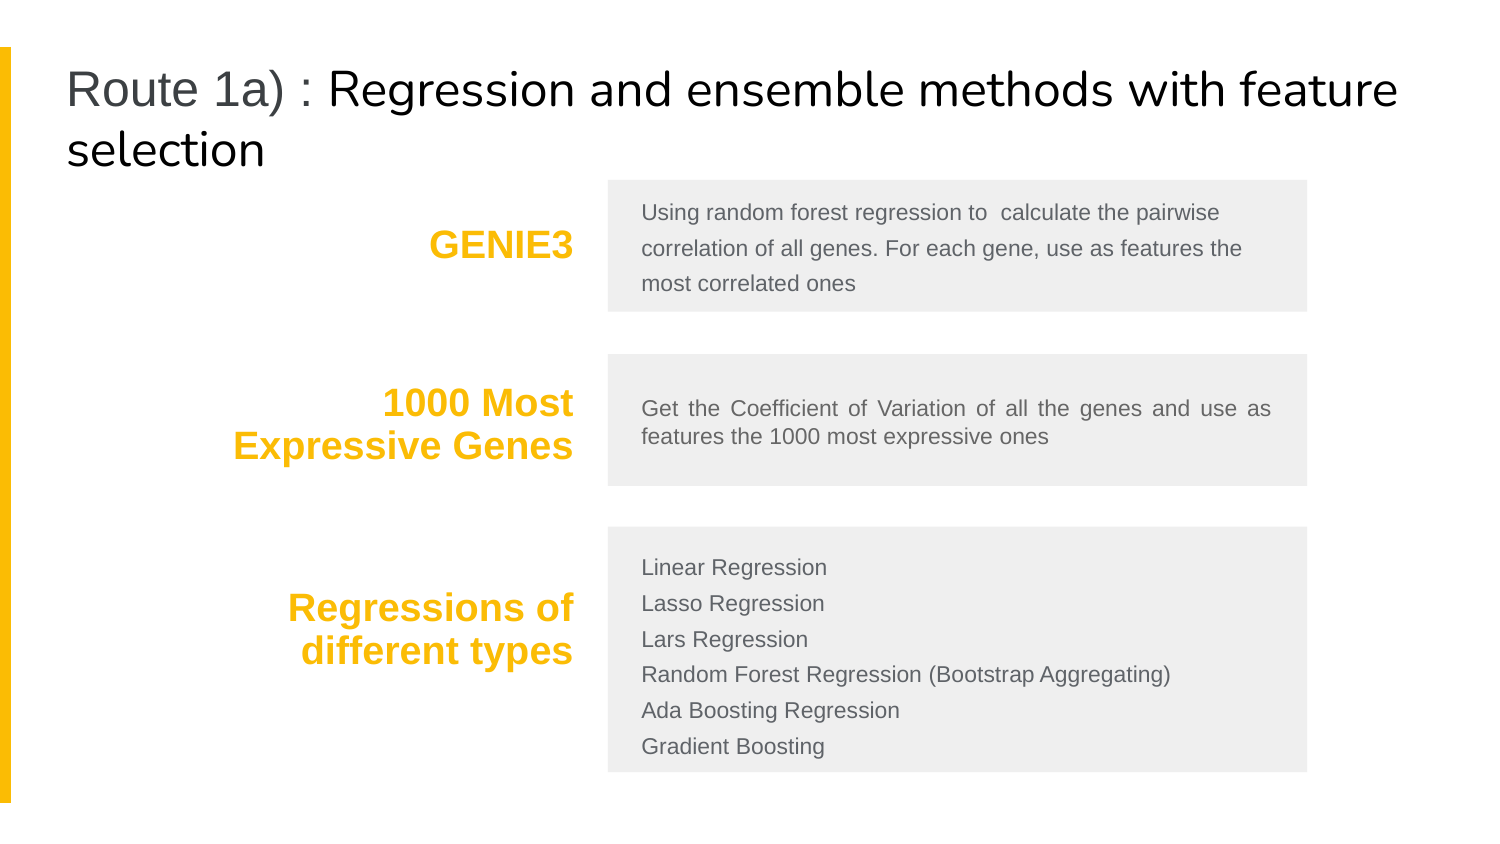

# Route 1a) : Regression and ensemble methods with feature selection

Using random forest regression to  calculate the pairwise correlation of all genes. For each gene, use as features the most correlated ones

GENIE3

Get the Coefficient of Variation of all the genes and use as features the 1000 most expressive ones
1000 Most Expressive Genes

Linear Regression
Lasso Regression
Lars Regression
Random Forest Regression (Bootstrap Aggregating)
Ada Boosting Regression
Gradient Boosting
Regressions of different types